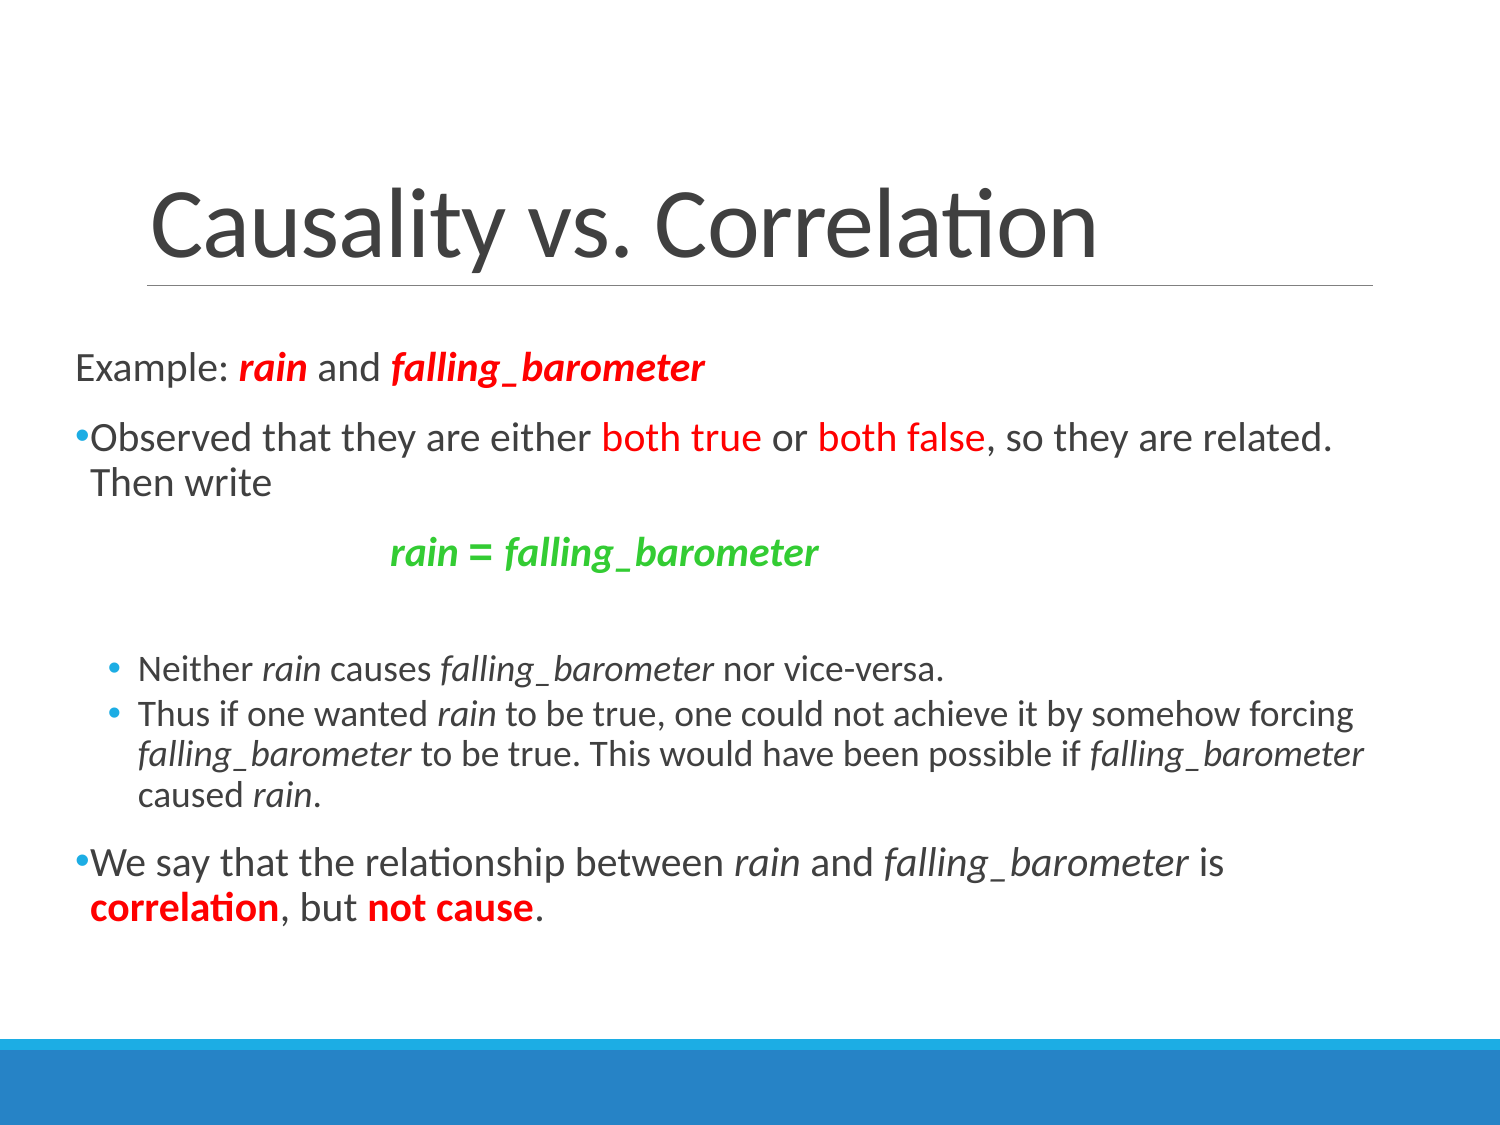

# Causality vs. Correlation
Example: rain and falling_barometer
Observed that they are either both true or both false, so they are related.  Then write
			rain = falling_barometer

Neither rain causes falling_barometer nor vice-versa.
Thus if one wanted rain to be true, one could not achieve it by somehow forcing falling_barometer to be true. This would have been possible if falling_barometer caused rain.
We say that the relationship between rain and falling_barometer is correlation, but not cause.